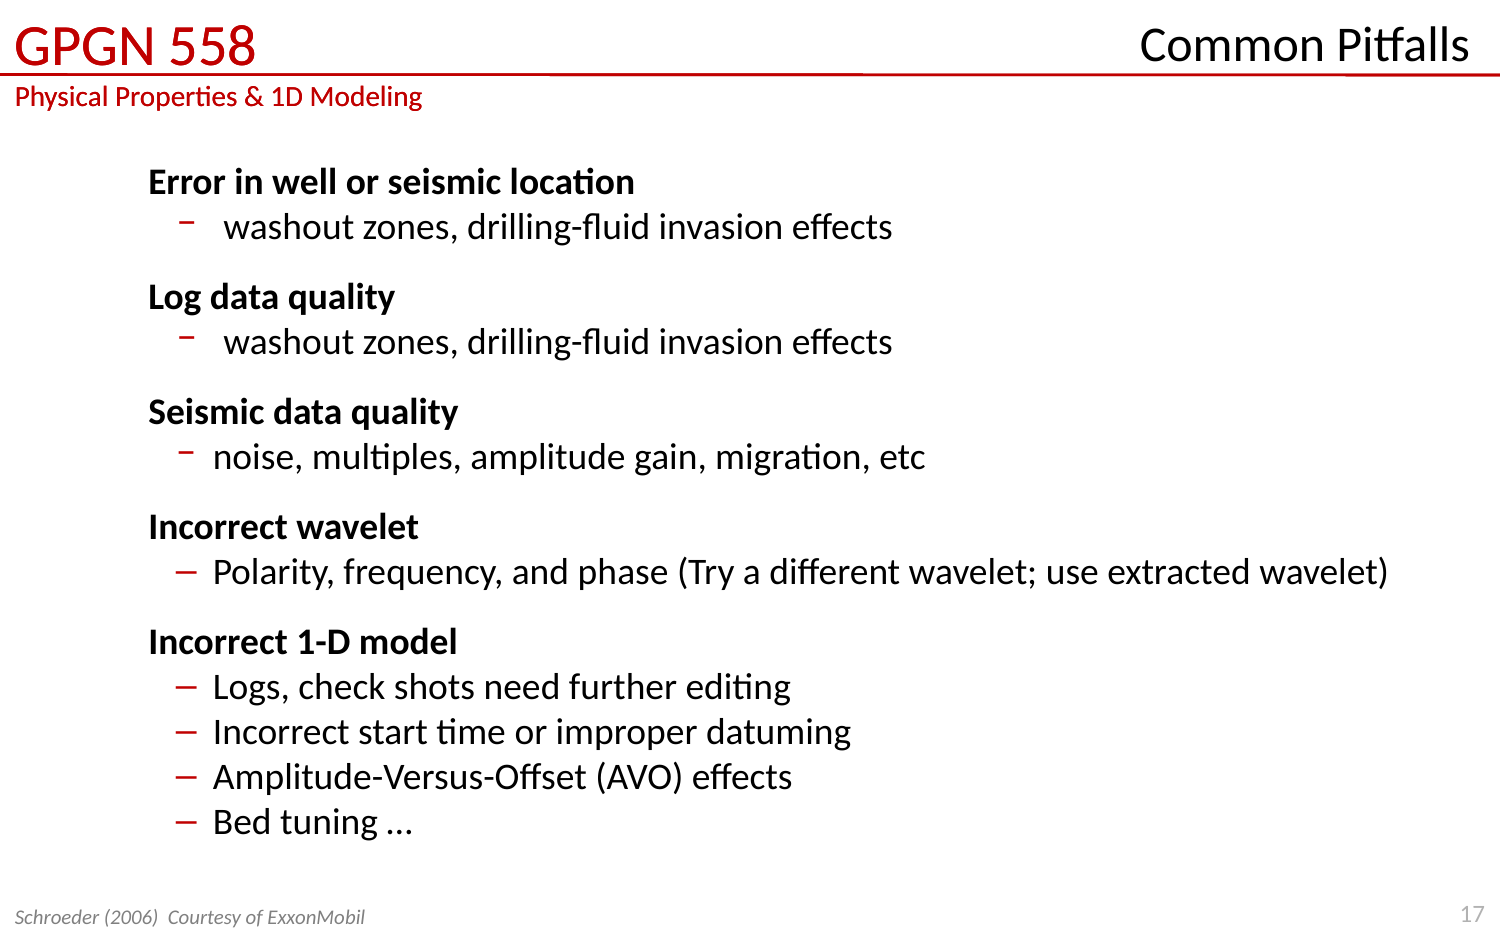

# Common Pitfalls
Error in well or seismic location
washout zones, drilling-fluid invasion effects
Log data quality
washout zones, drilling-fluid invasion effects
Seismic data quality
noise, multiples, amplitude gain, migration, etc
Incorrect wavelet
Polarity, frequency, and phase (Try a different wavelet; use extracted wavelet)
Incorrect 1-D model
Logs, check shots need further editing
Incorrect start time or improper datuming
Amplitude-Versus-Offset (AVO) effects
Bed tuning …
17
Schroeder (2006)  Courtesy of ExxonMobil